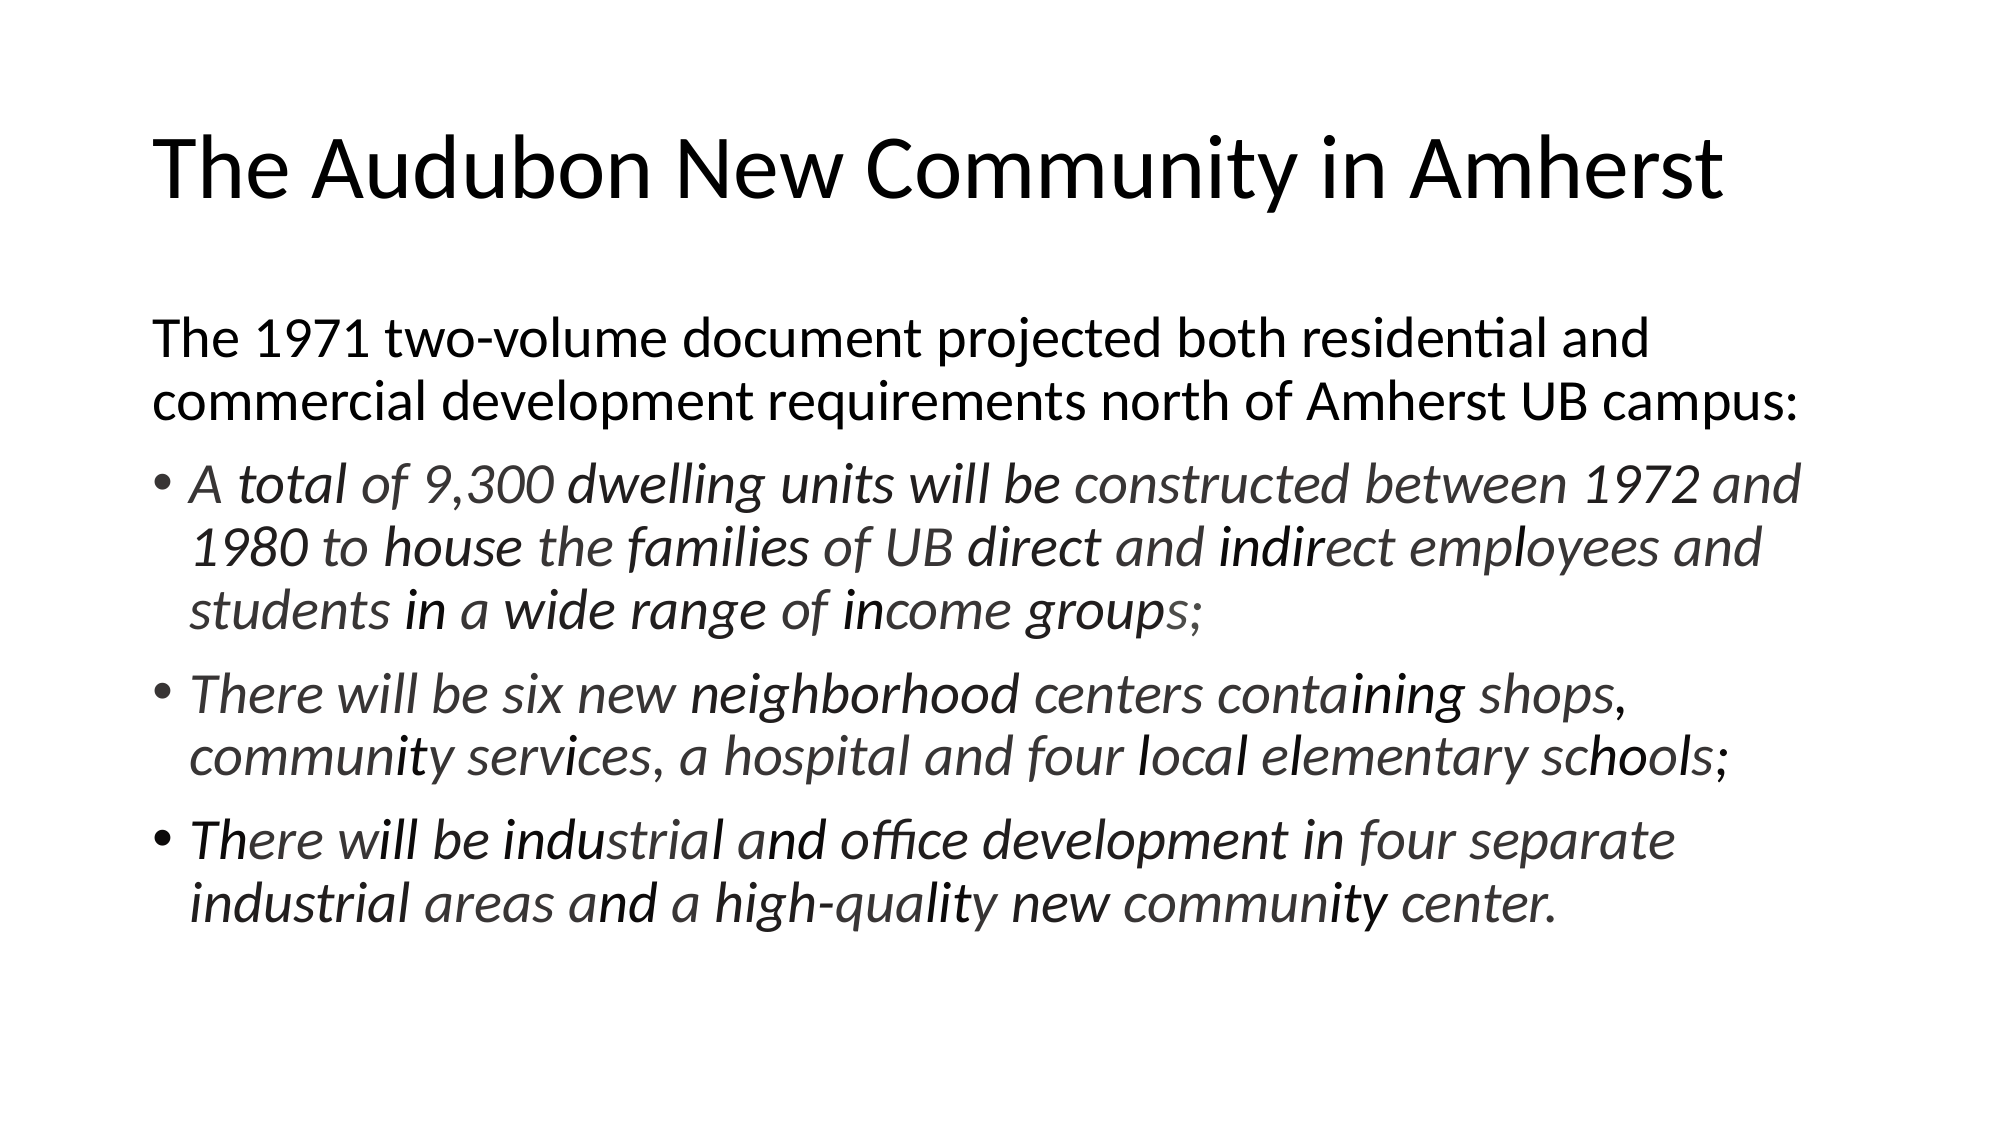

# The Audubon New Community in Amherst
The 1971 two-volume document projected both residential and commercial development requirements north of Amherst UB campus:
A total of 9,300 dwelling units will be constructed between 1972 and 1980 to house the families of UB direct and indirect employees and students in a wide range of income groups;
There will be six new neighborhood centers containing shops, community services, a hospital and four local elementary schools;
There will be industrial and office development in four separate industrial areas and a high-quality new community center.